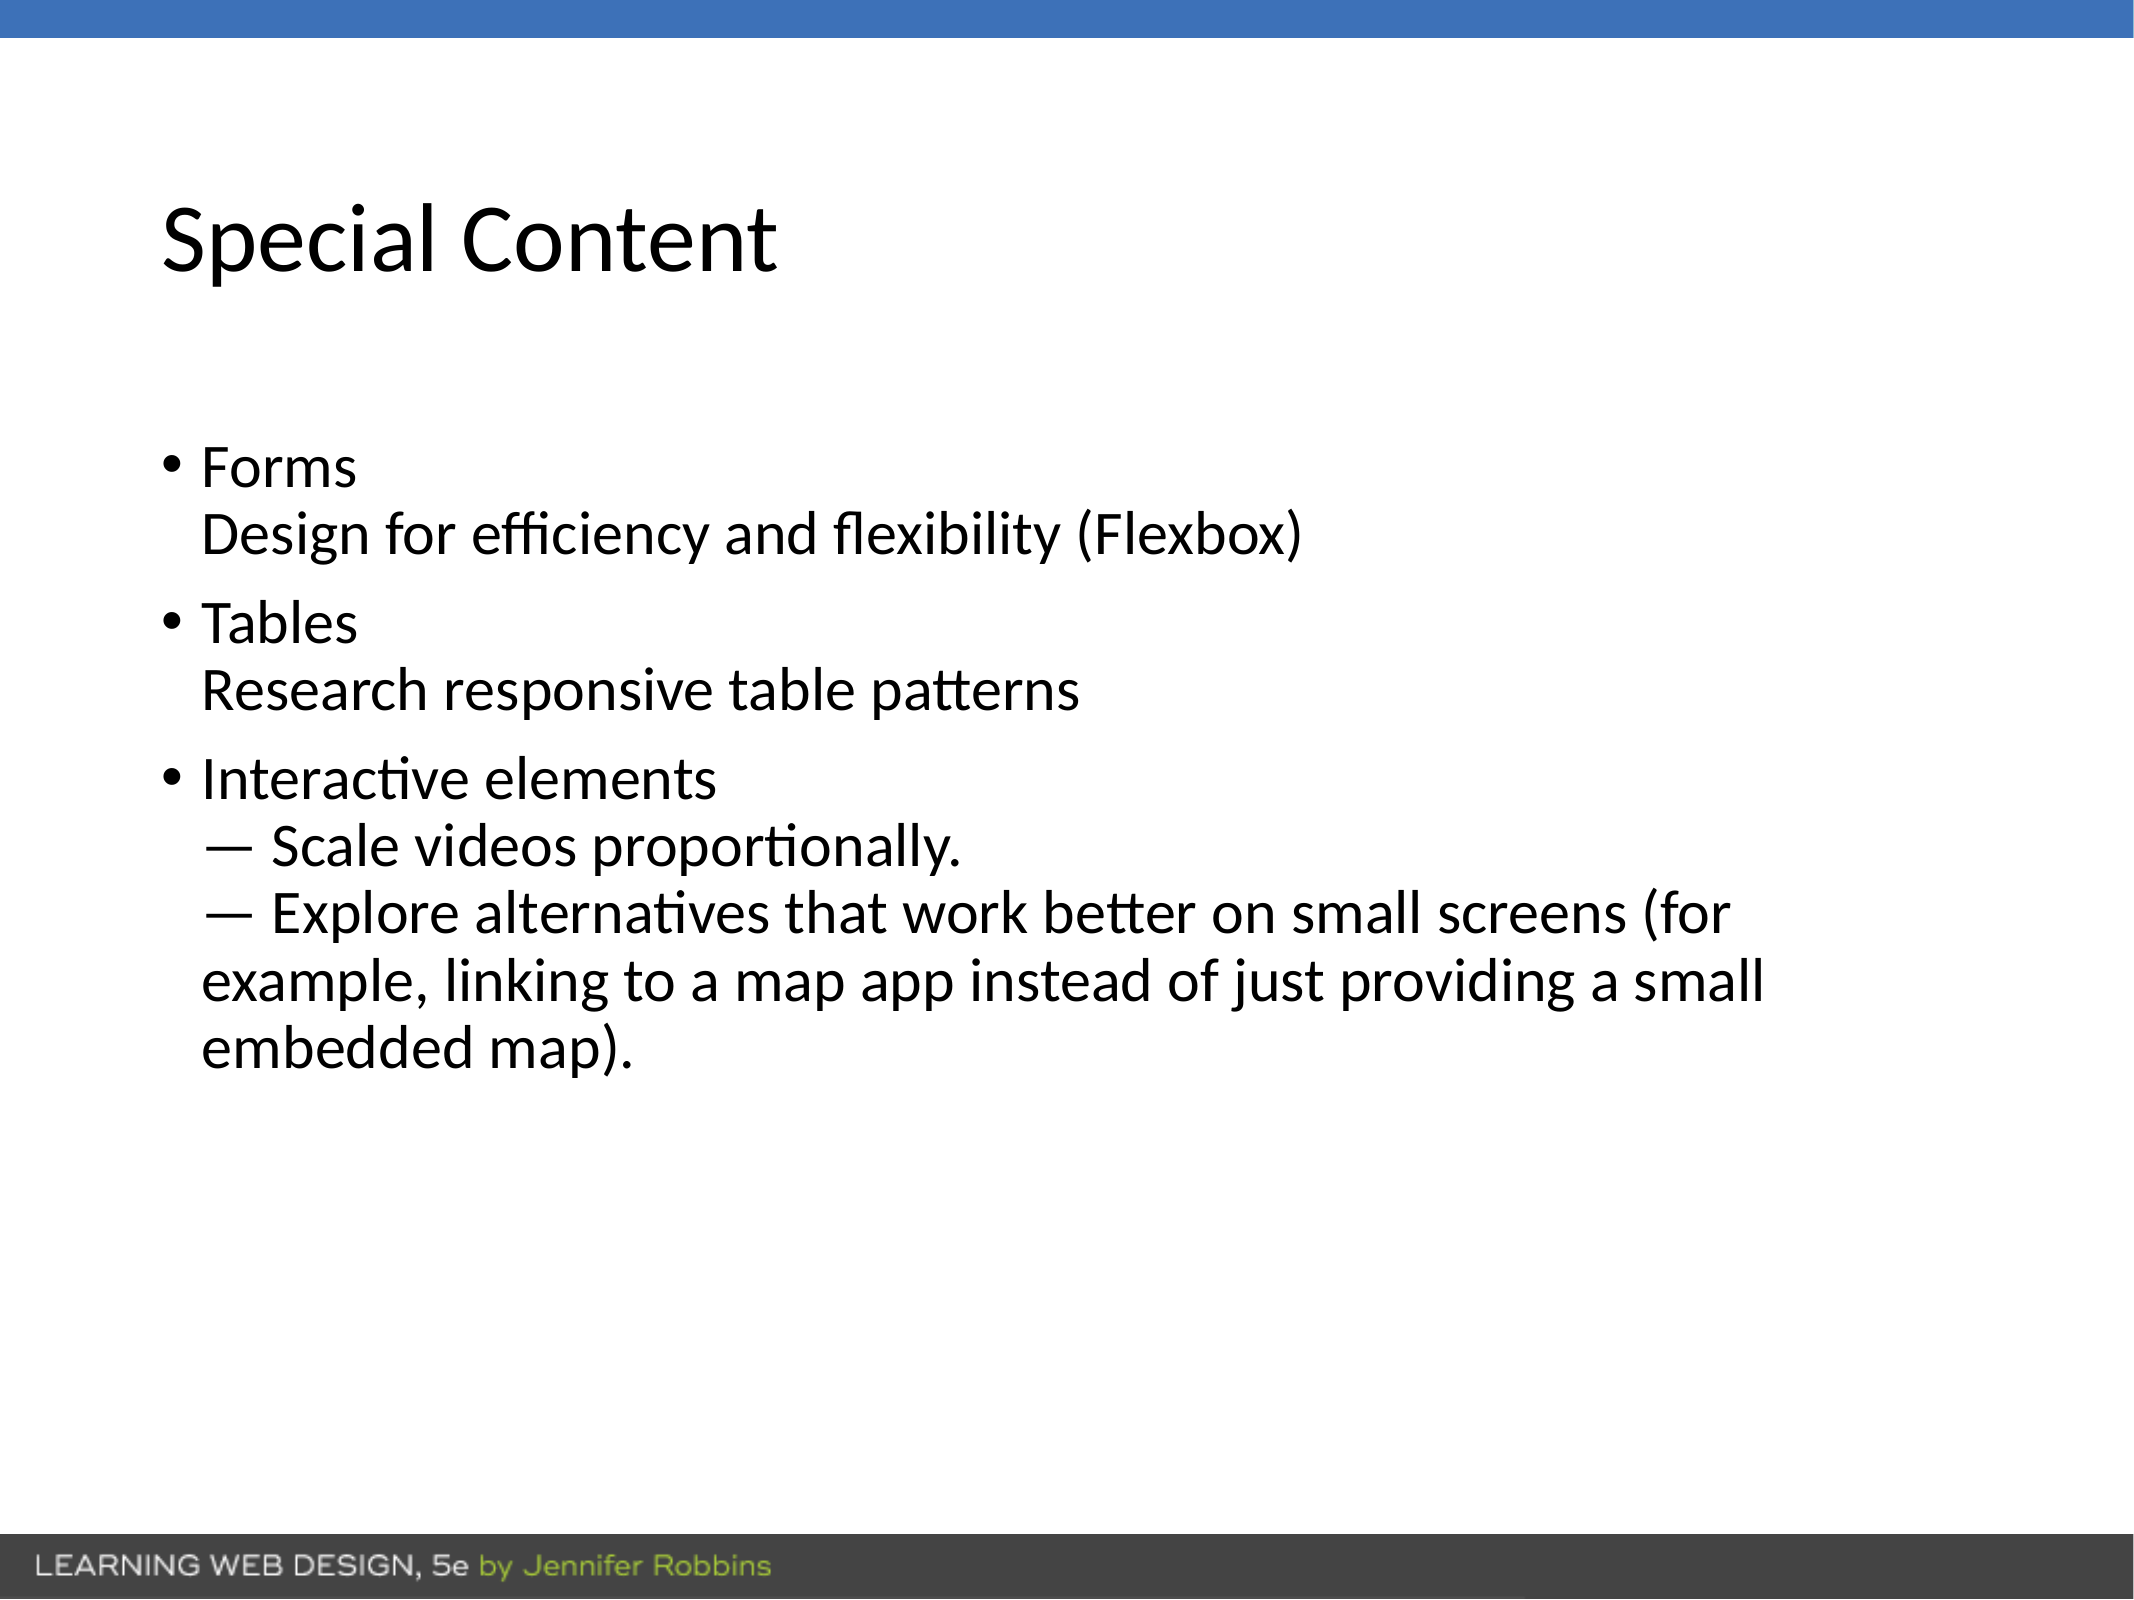

# Special Content
Forms
Design for efficiency and flexibility (Flexbox)
Tables
Research responsive table patterns
Interactive elements
— Scale videos proportionally.
— Explore alternatives that work better on small screens (for example, linking to a map app instead of just providing a small embedded map).